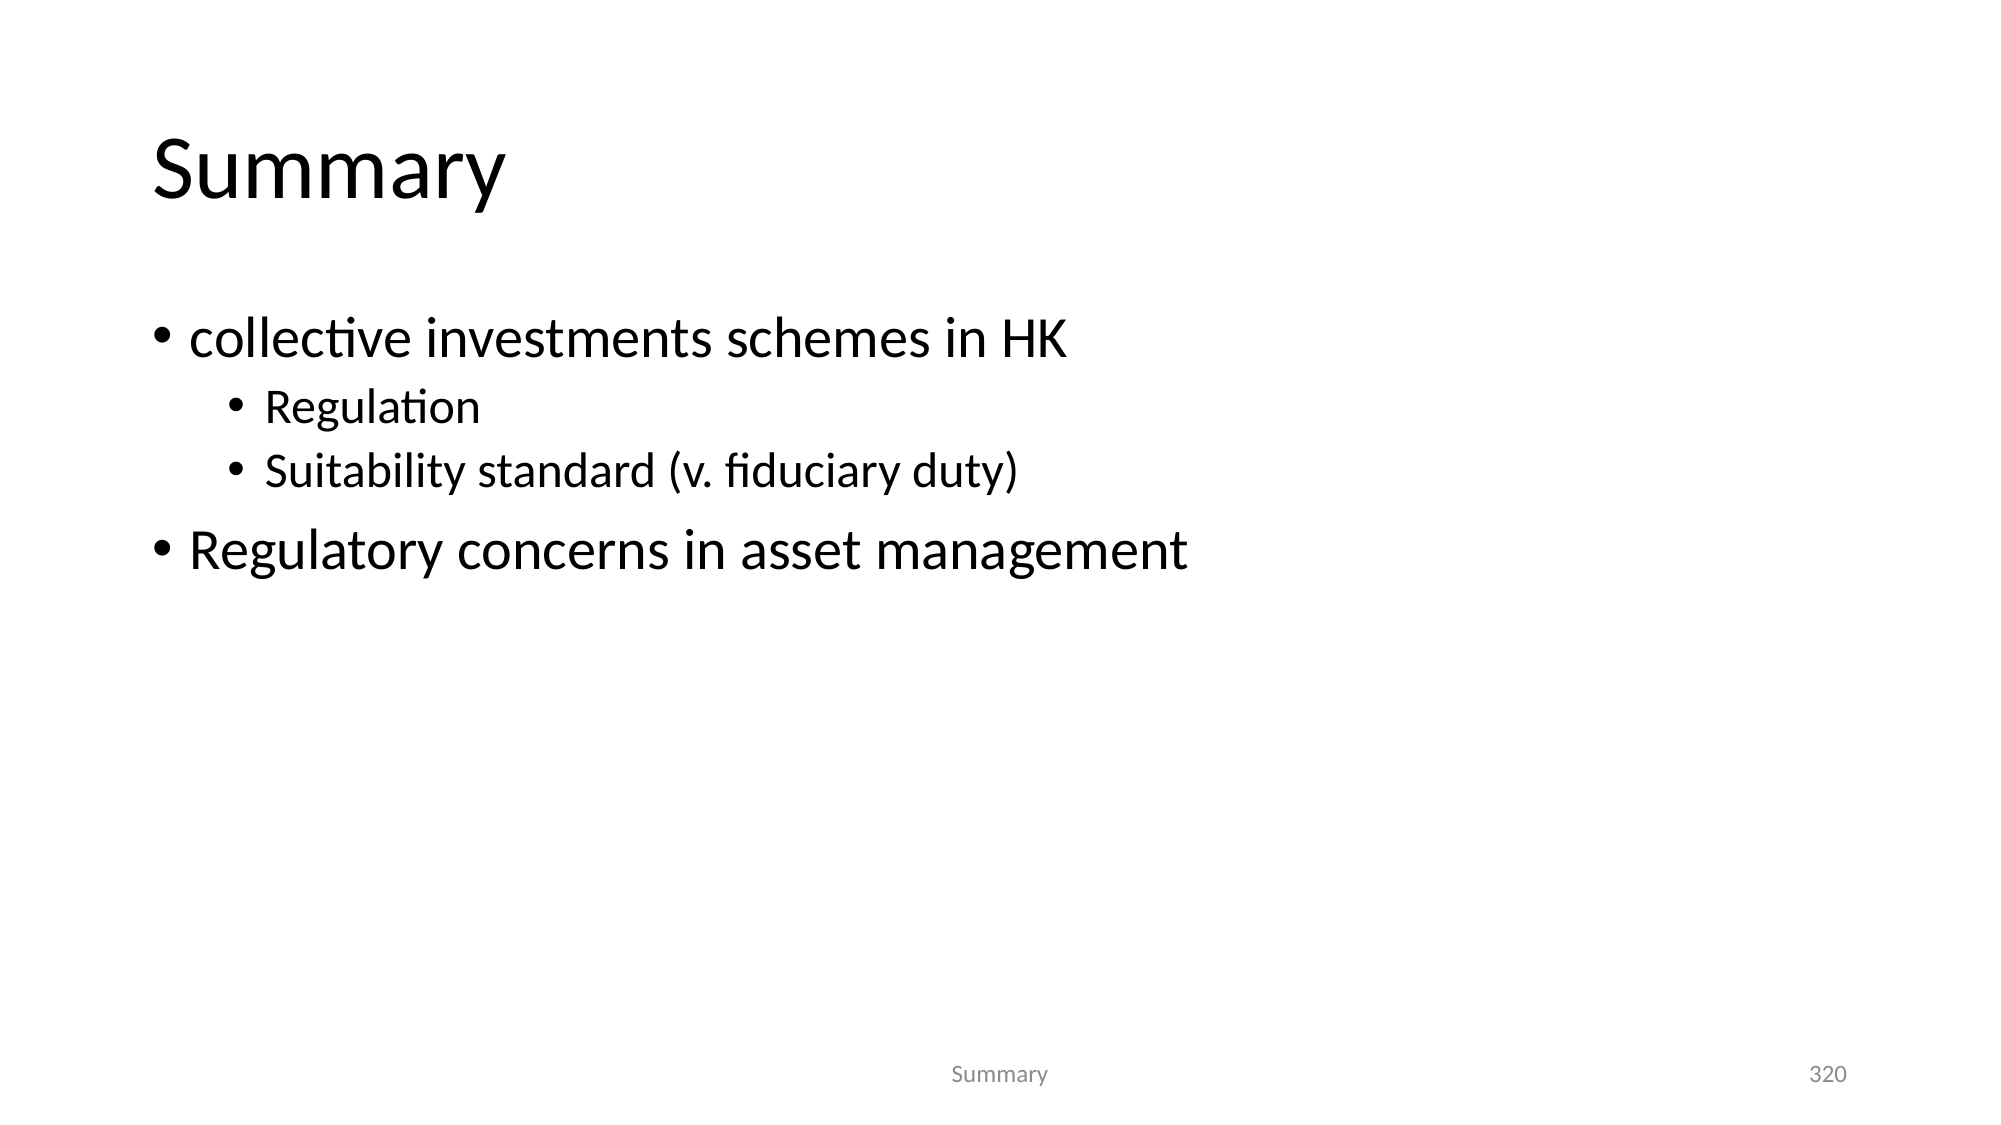

# Summary
collective investments schemes in HK
Regulation
Suitability standard (v. fiduciary duty)
Regulatory concerns in asset management
320
Summary